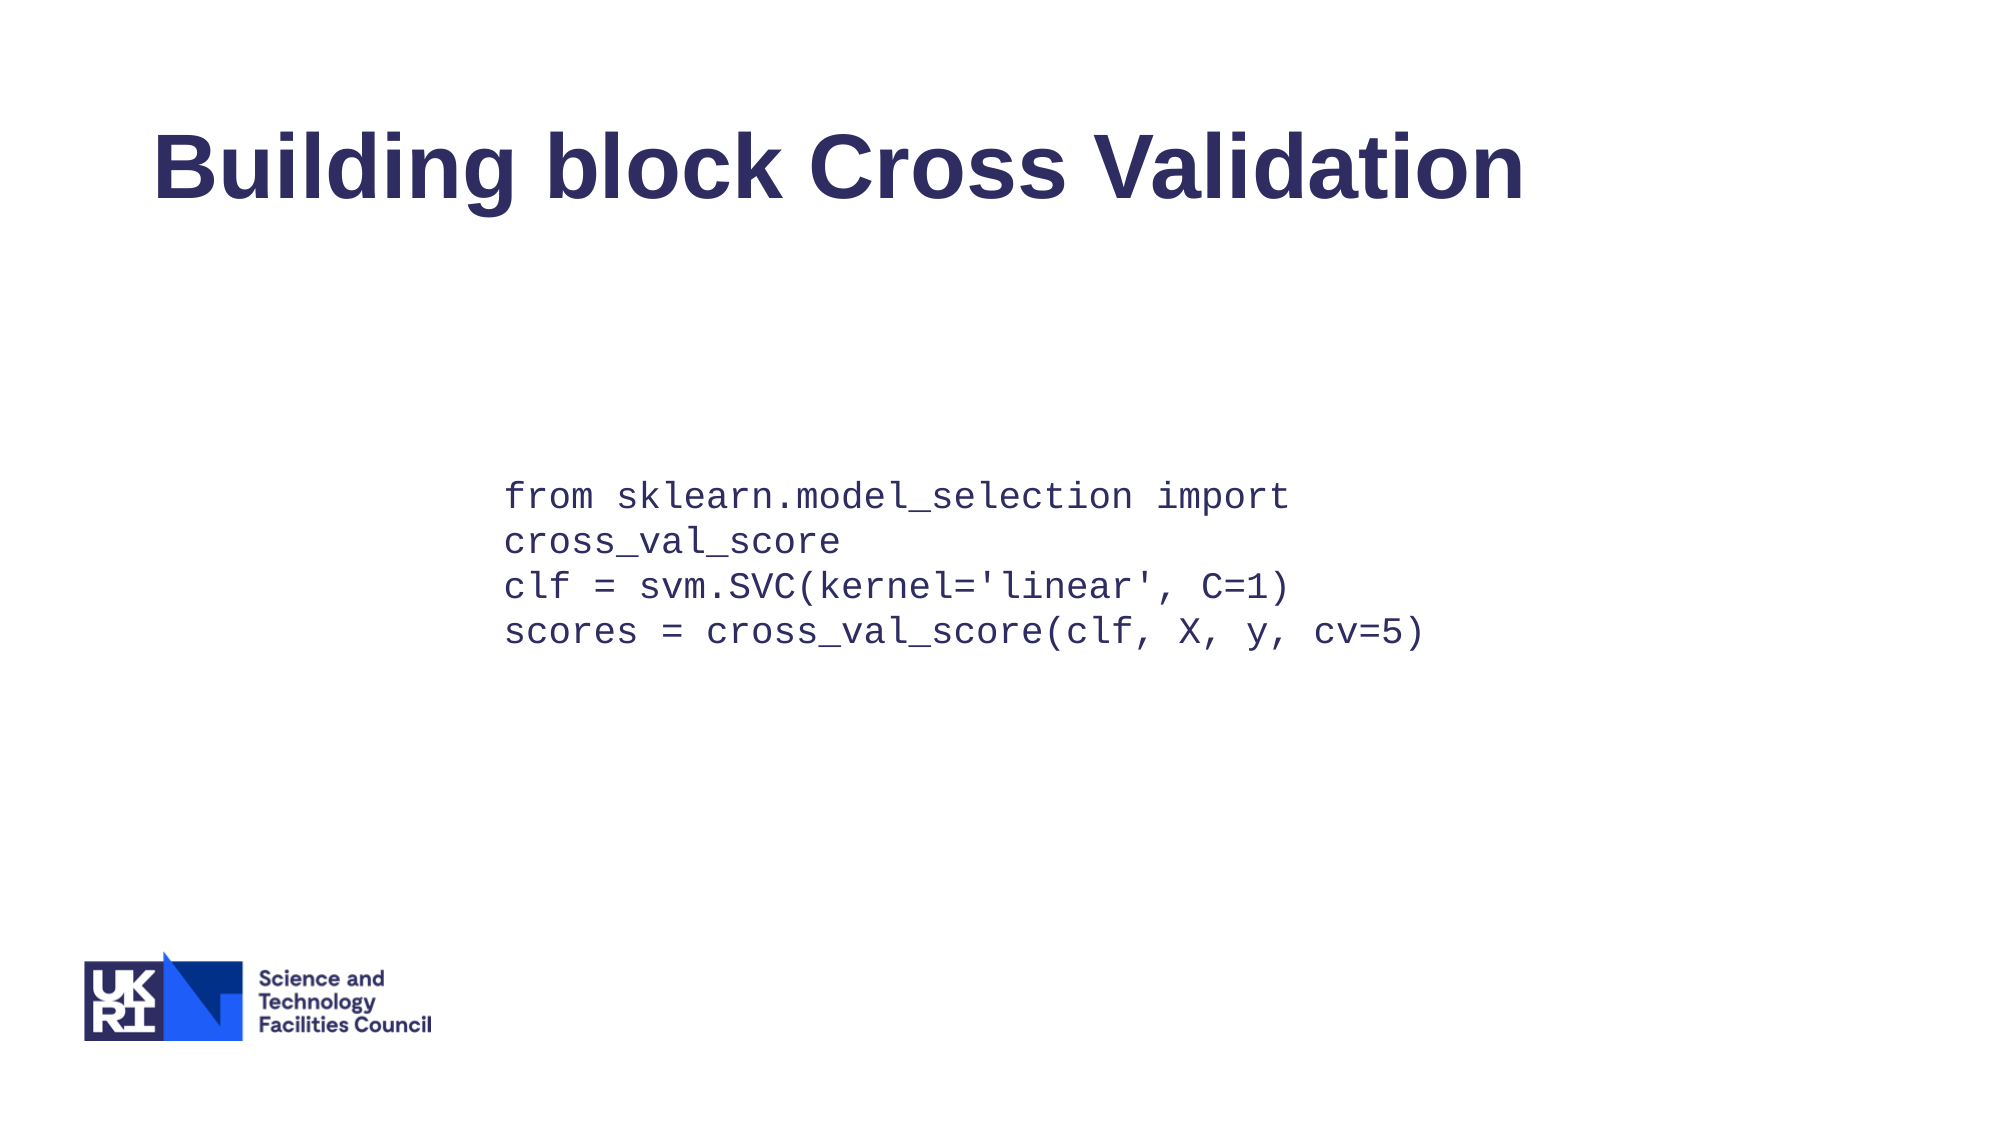

# Building block Cross Validation
from sklearn.model_selection import cross_val_score
clf = svm.SVC(kernel='linear', C=1)
scores = cross_val_score(clf, X, y, cv=5)